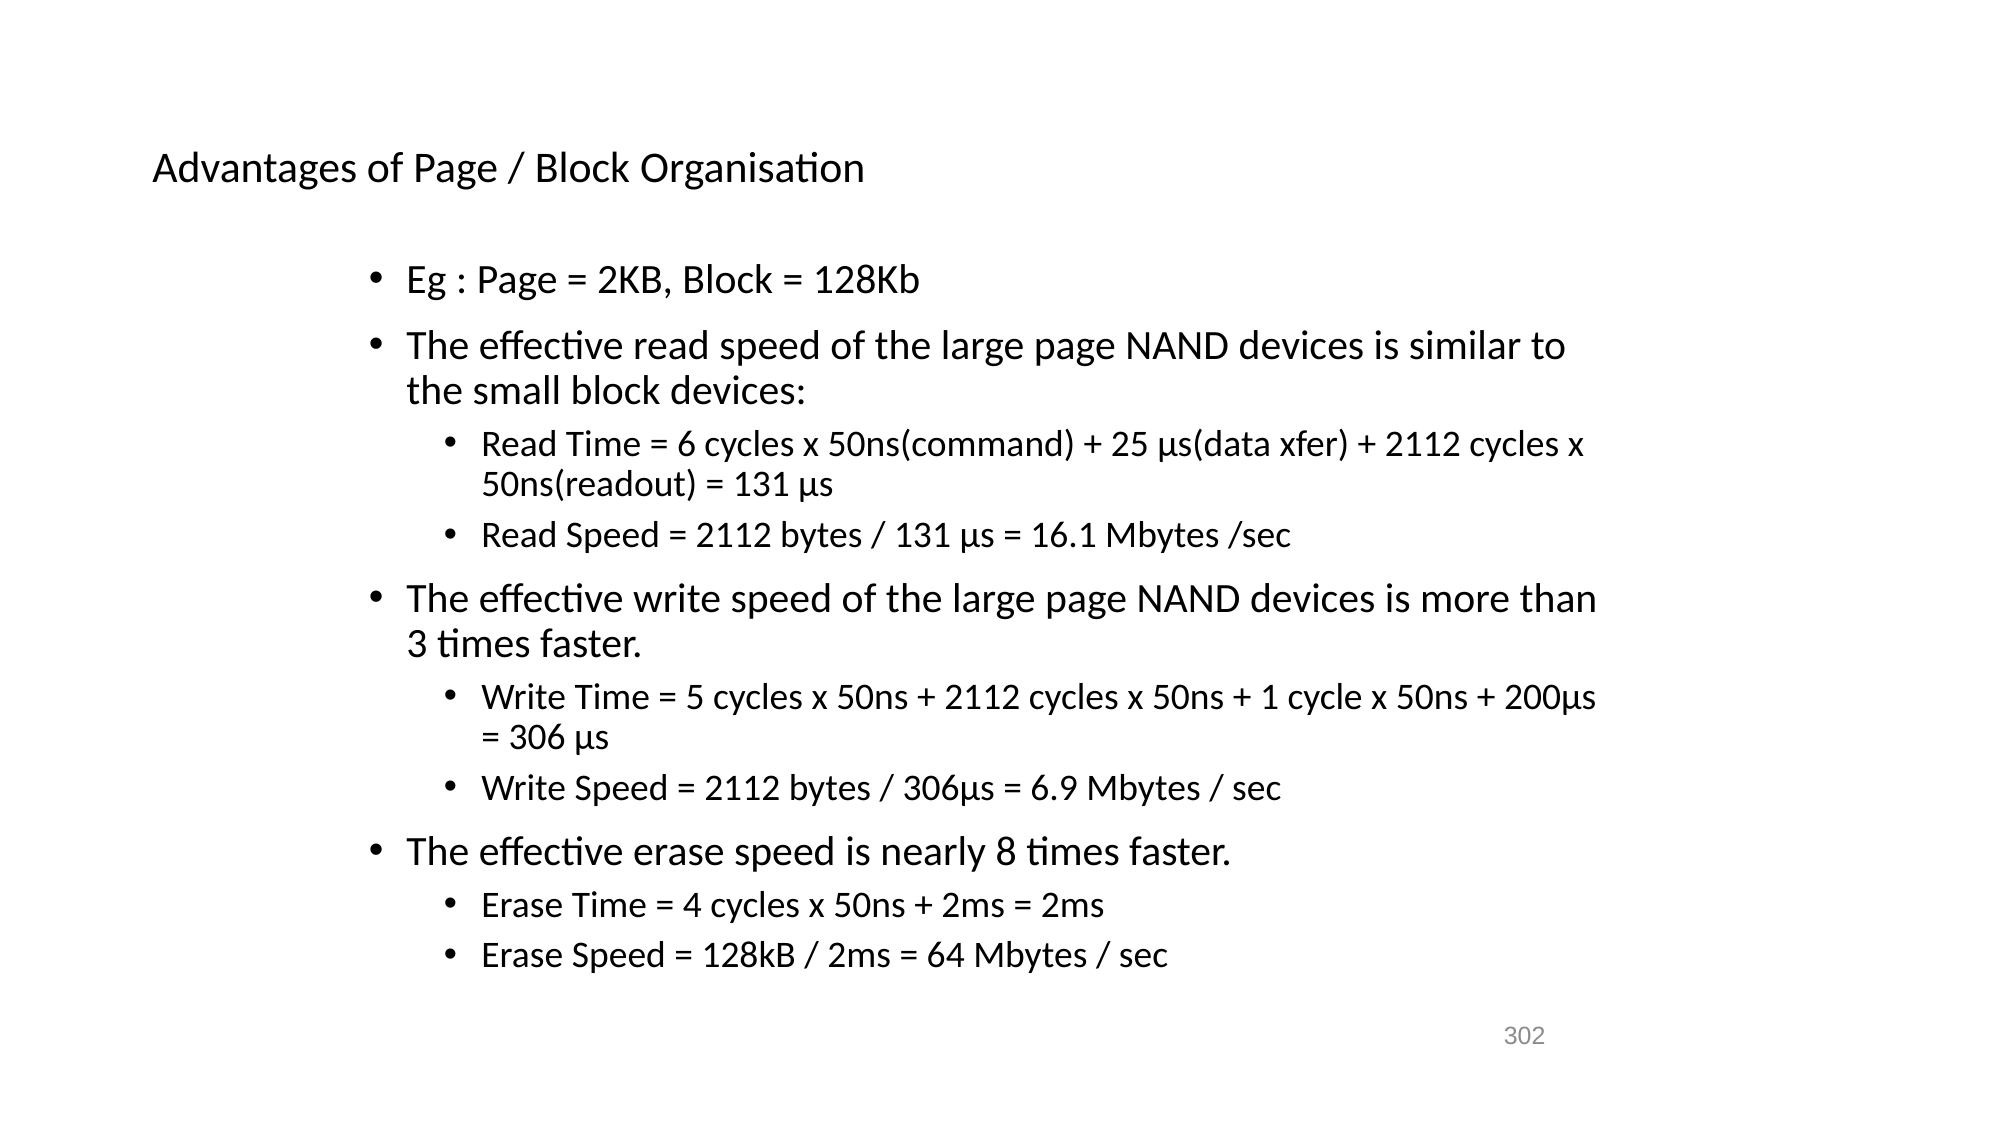

# Advantages of Page / Block Organisation
Eg : Page = 2KB, Block = 128Kb
The effective read speed of the large page NAND devices is similar to the small block devices:
Read Time = 6 cycles x 50ns(command) + 25 µs(data xfer) + 2112 cycles x 50ns(readout) = 131 µs
Read Speed = 2112 bytes / 131 µs = 16.1 Mbytes /sec
The effective write speed of the large page NAND devices is more than 3 times faster.
Write Time = 5 cycles x 50ns + 2112 cycles x 50ns + 1 cycle x 50ns + 200µs = 306 µs
Write Speed = 2112 bytes / 306µs = 6.9 Mbytes / sec
The effective erase speed is nearly 8 times faster.
Erase Time = 4 cycles x 50ns + 2ms = 2ms
Erase Speed = 128kB / 2ms = 64 Mbytes / sec
302